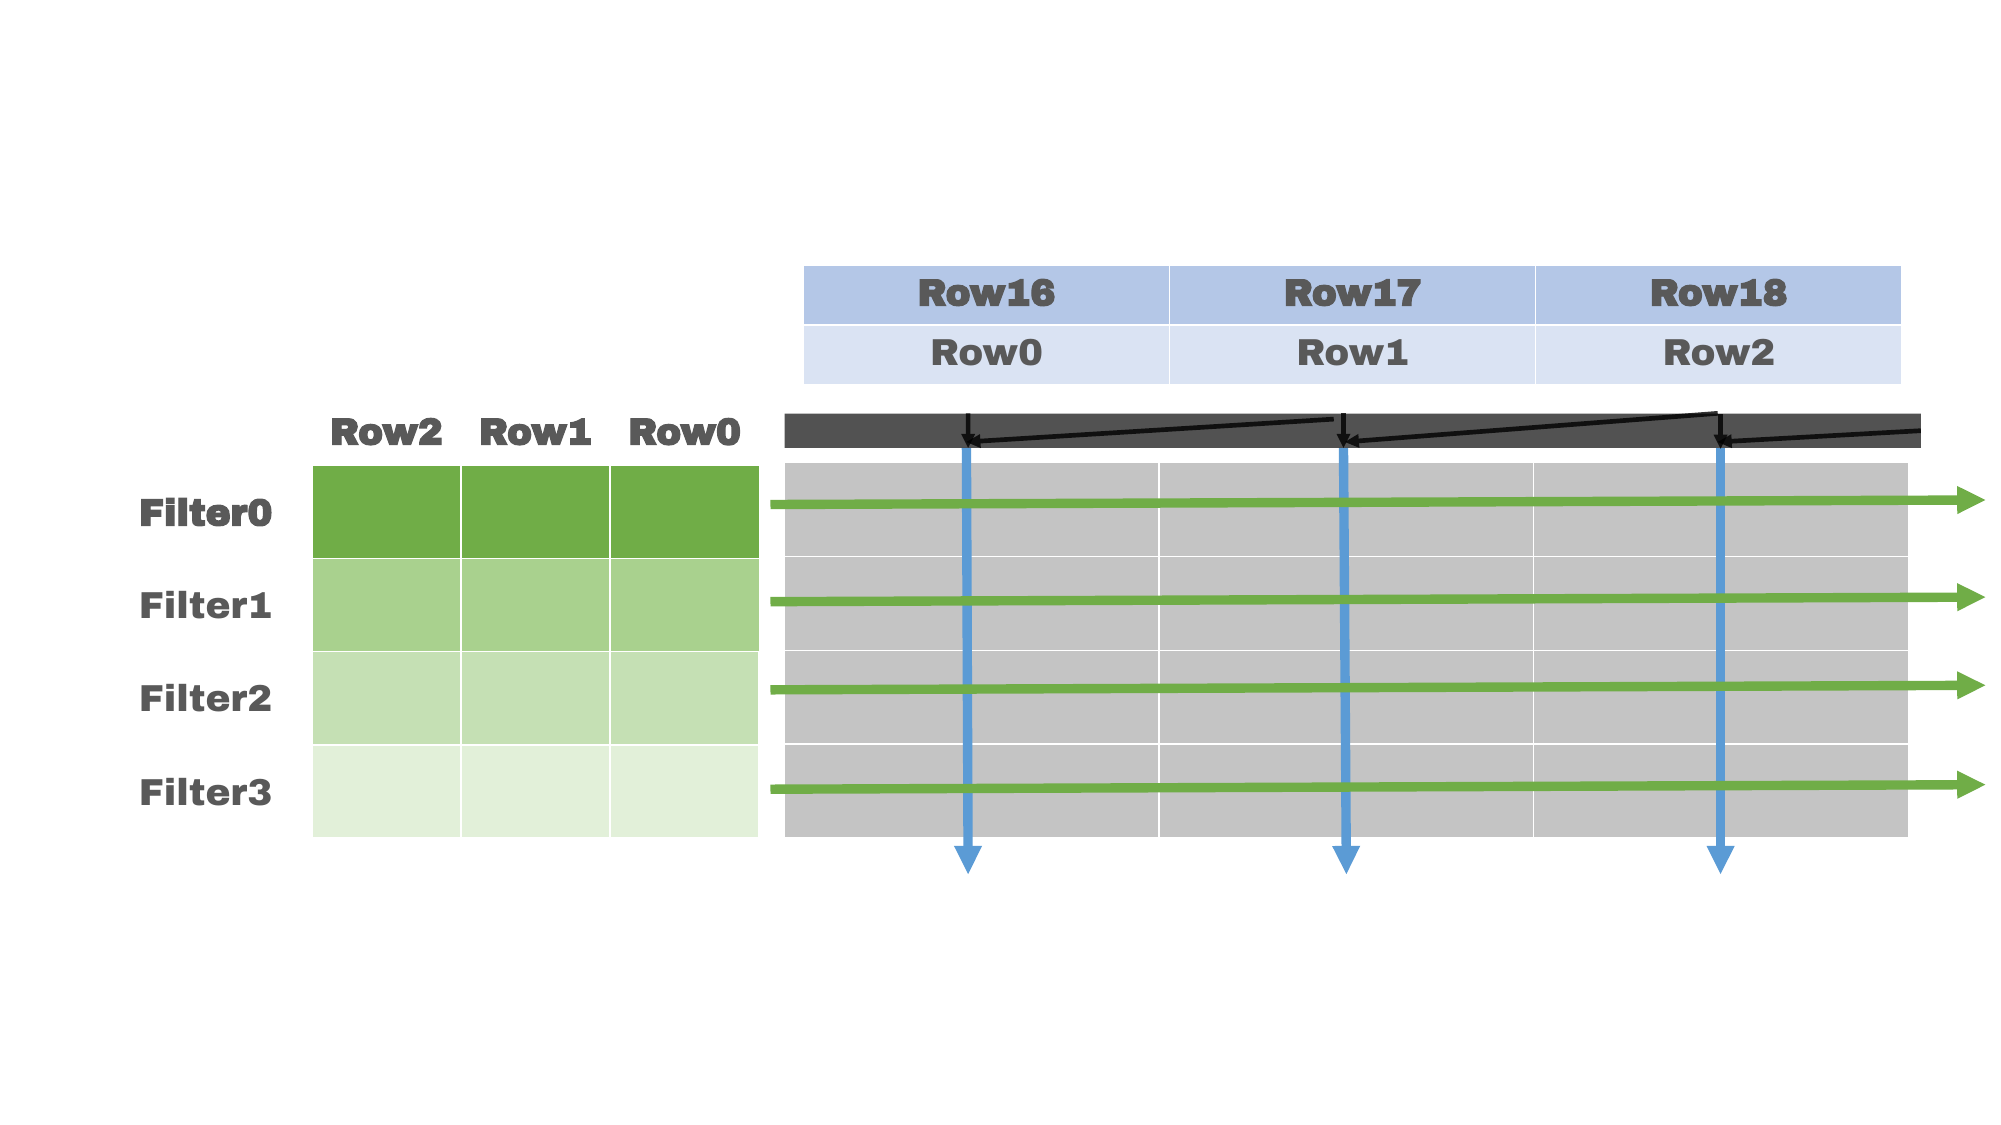

| Row16 | Row17 | Row18 |
| --- | --- | --- |
| Row0 | Row1 | Row2 |
| Row2 | Row1 | Row0 |
| --- | --- | --- |

|  |  |  |
| --- | --- | --- |
|  |  |  |
|  |  |  |
|  |  |  |
|  |  |  |
| --- | --- | --- |
|  |  |  |
|  |  |  |
|  |  |  |
| Filter0 |
| --- |
| Filter1 |
| Filter2 |
| Filter3 |